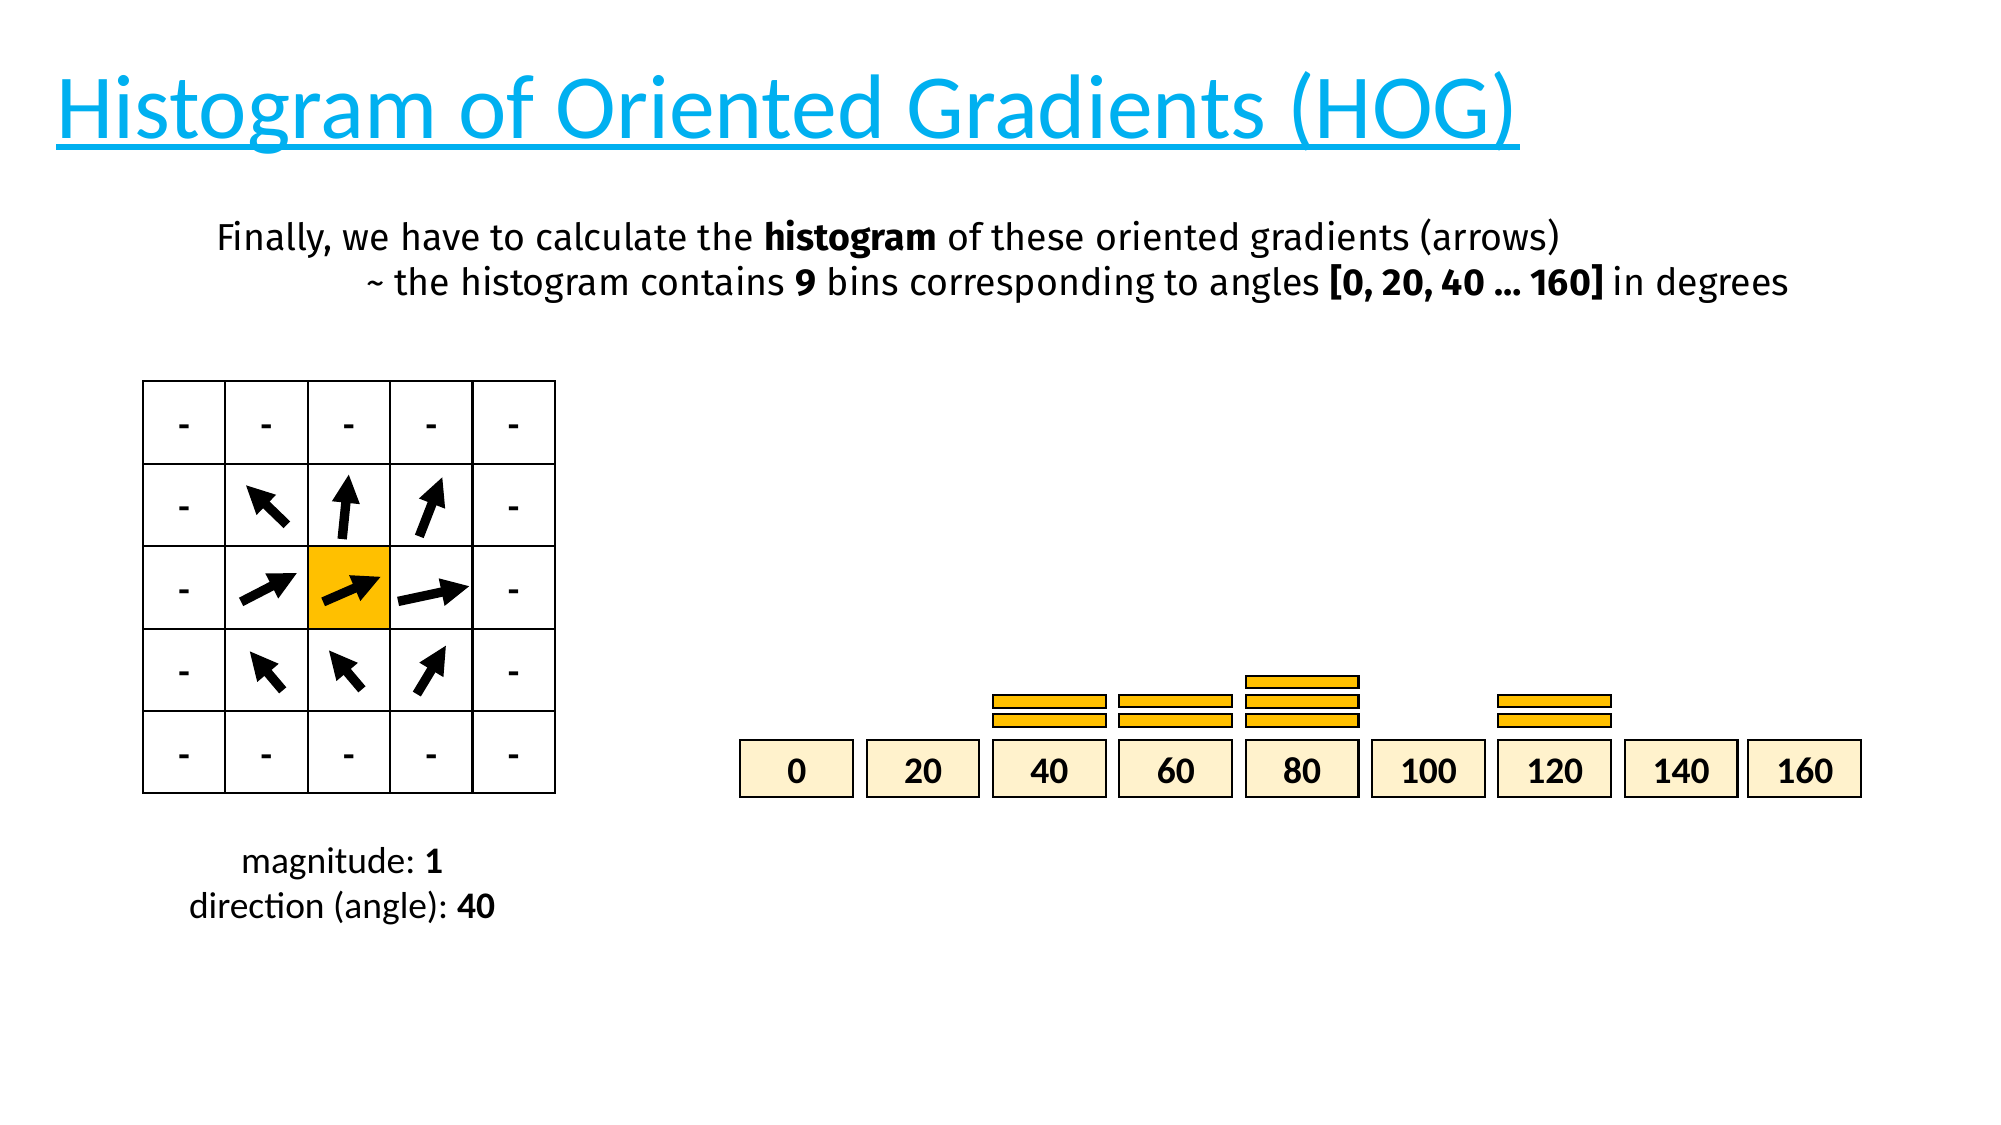

# Histogram of Oriented Gradients (HOG)
Finally, we have to calculate the histogram of these oriented gradients (arrows)
	~ the histogram contains 9 bins corresponding to angles [0, 20, 40 … 160] in degrees
-
-
-
-
-
-

-

-

-

-

-

-
-
-
-
-

160
0
20
40
60
80
100
120
140
magnitude: 1
direction (angle): 40